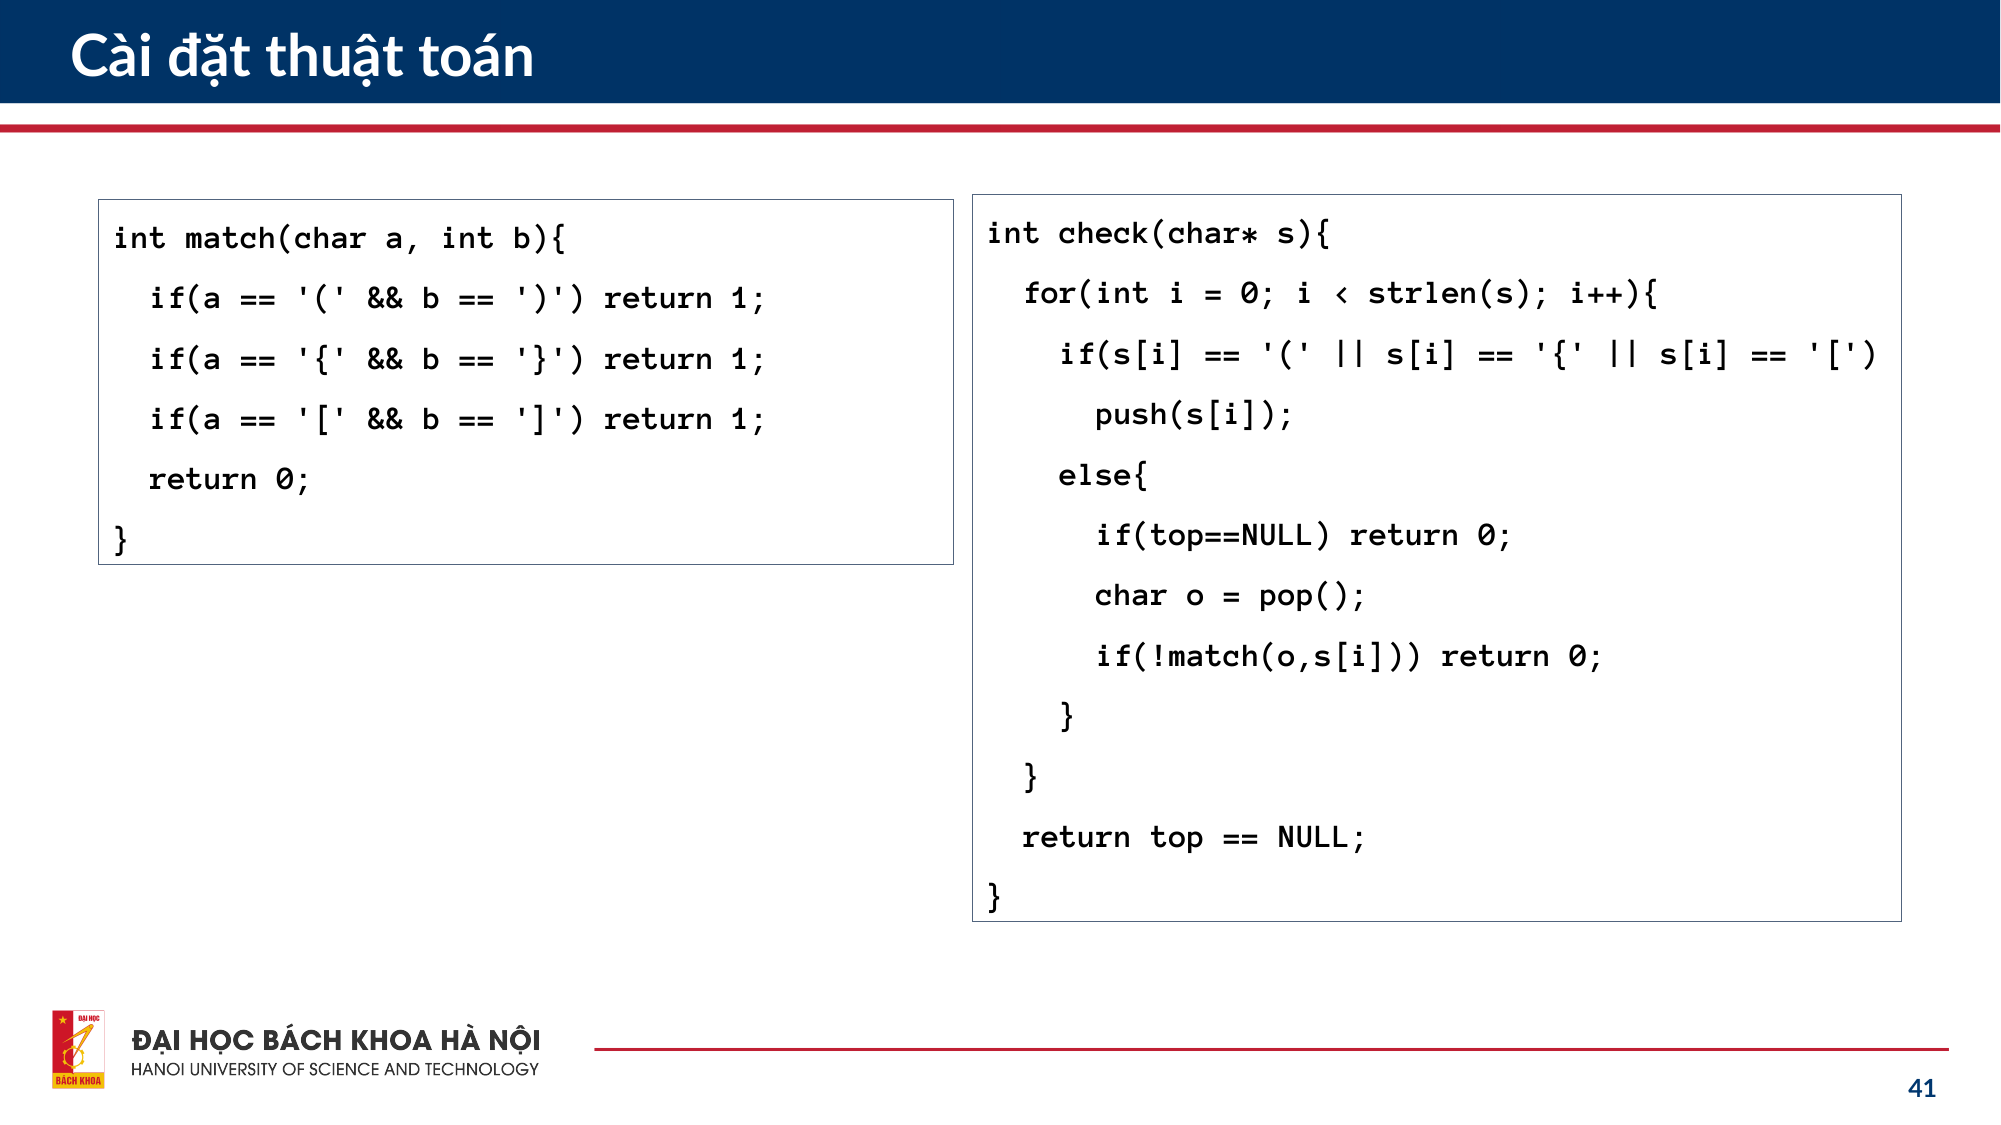

# Cài đặt thuật toán
int check(char* s){
  for(int i = 0; i < strlen(s); i++){
    if(s[i] == '(' || s[i] == '{' || s[i] == '[')
      push(s[i]);
    else{
      if(top==NULL) return 0;
      char o = pop();
      if(!match(o,s[i])) return 0;
    }
  }
  return top == NULL;
}
int match(char a, int b){
  if(a == '(' && b == ')') return 1;
  if(a == '{' && b == '}') return 1;
  if(a == '[' && b == ']') return 1;
  return 0;
}
41